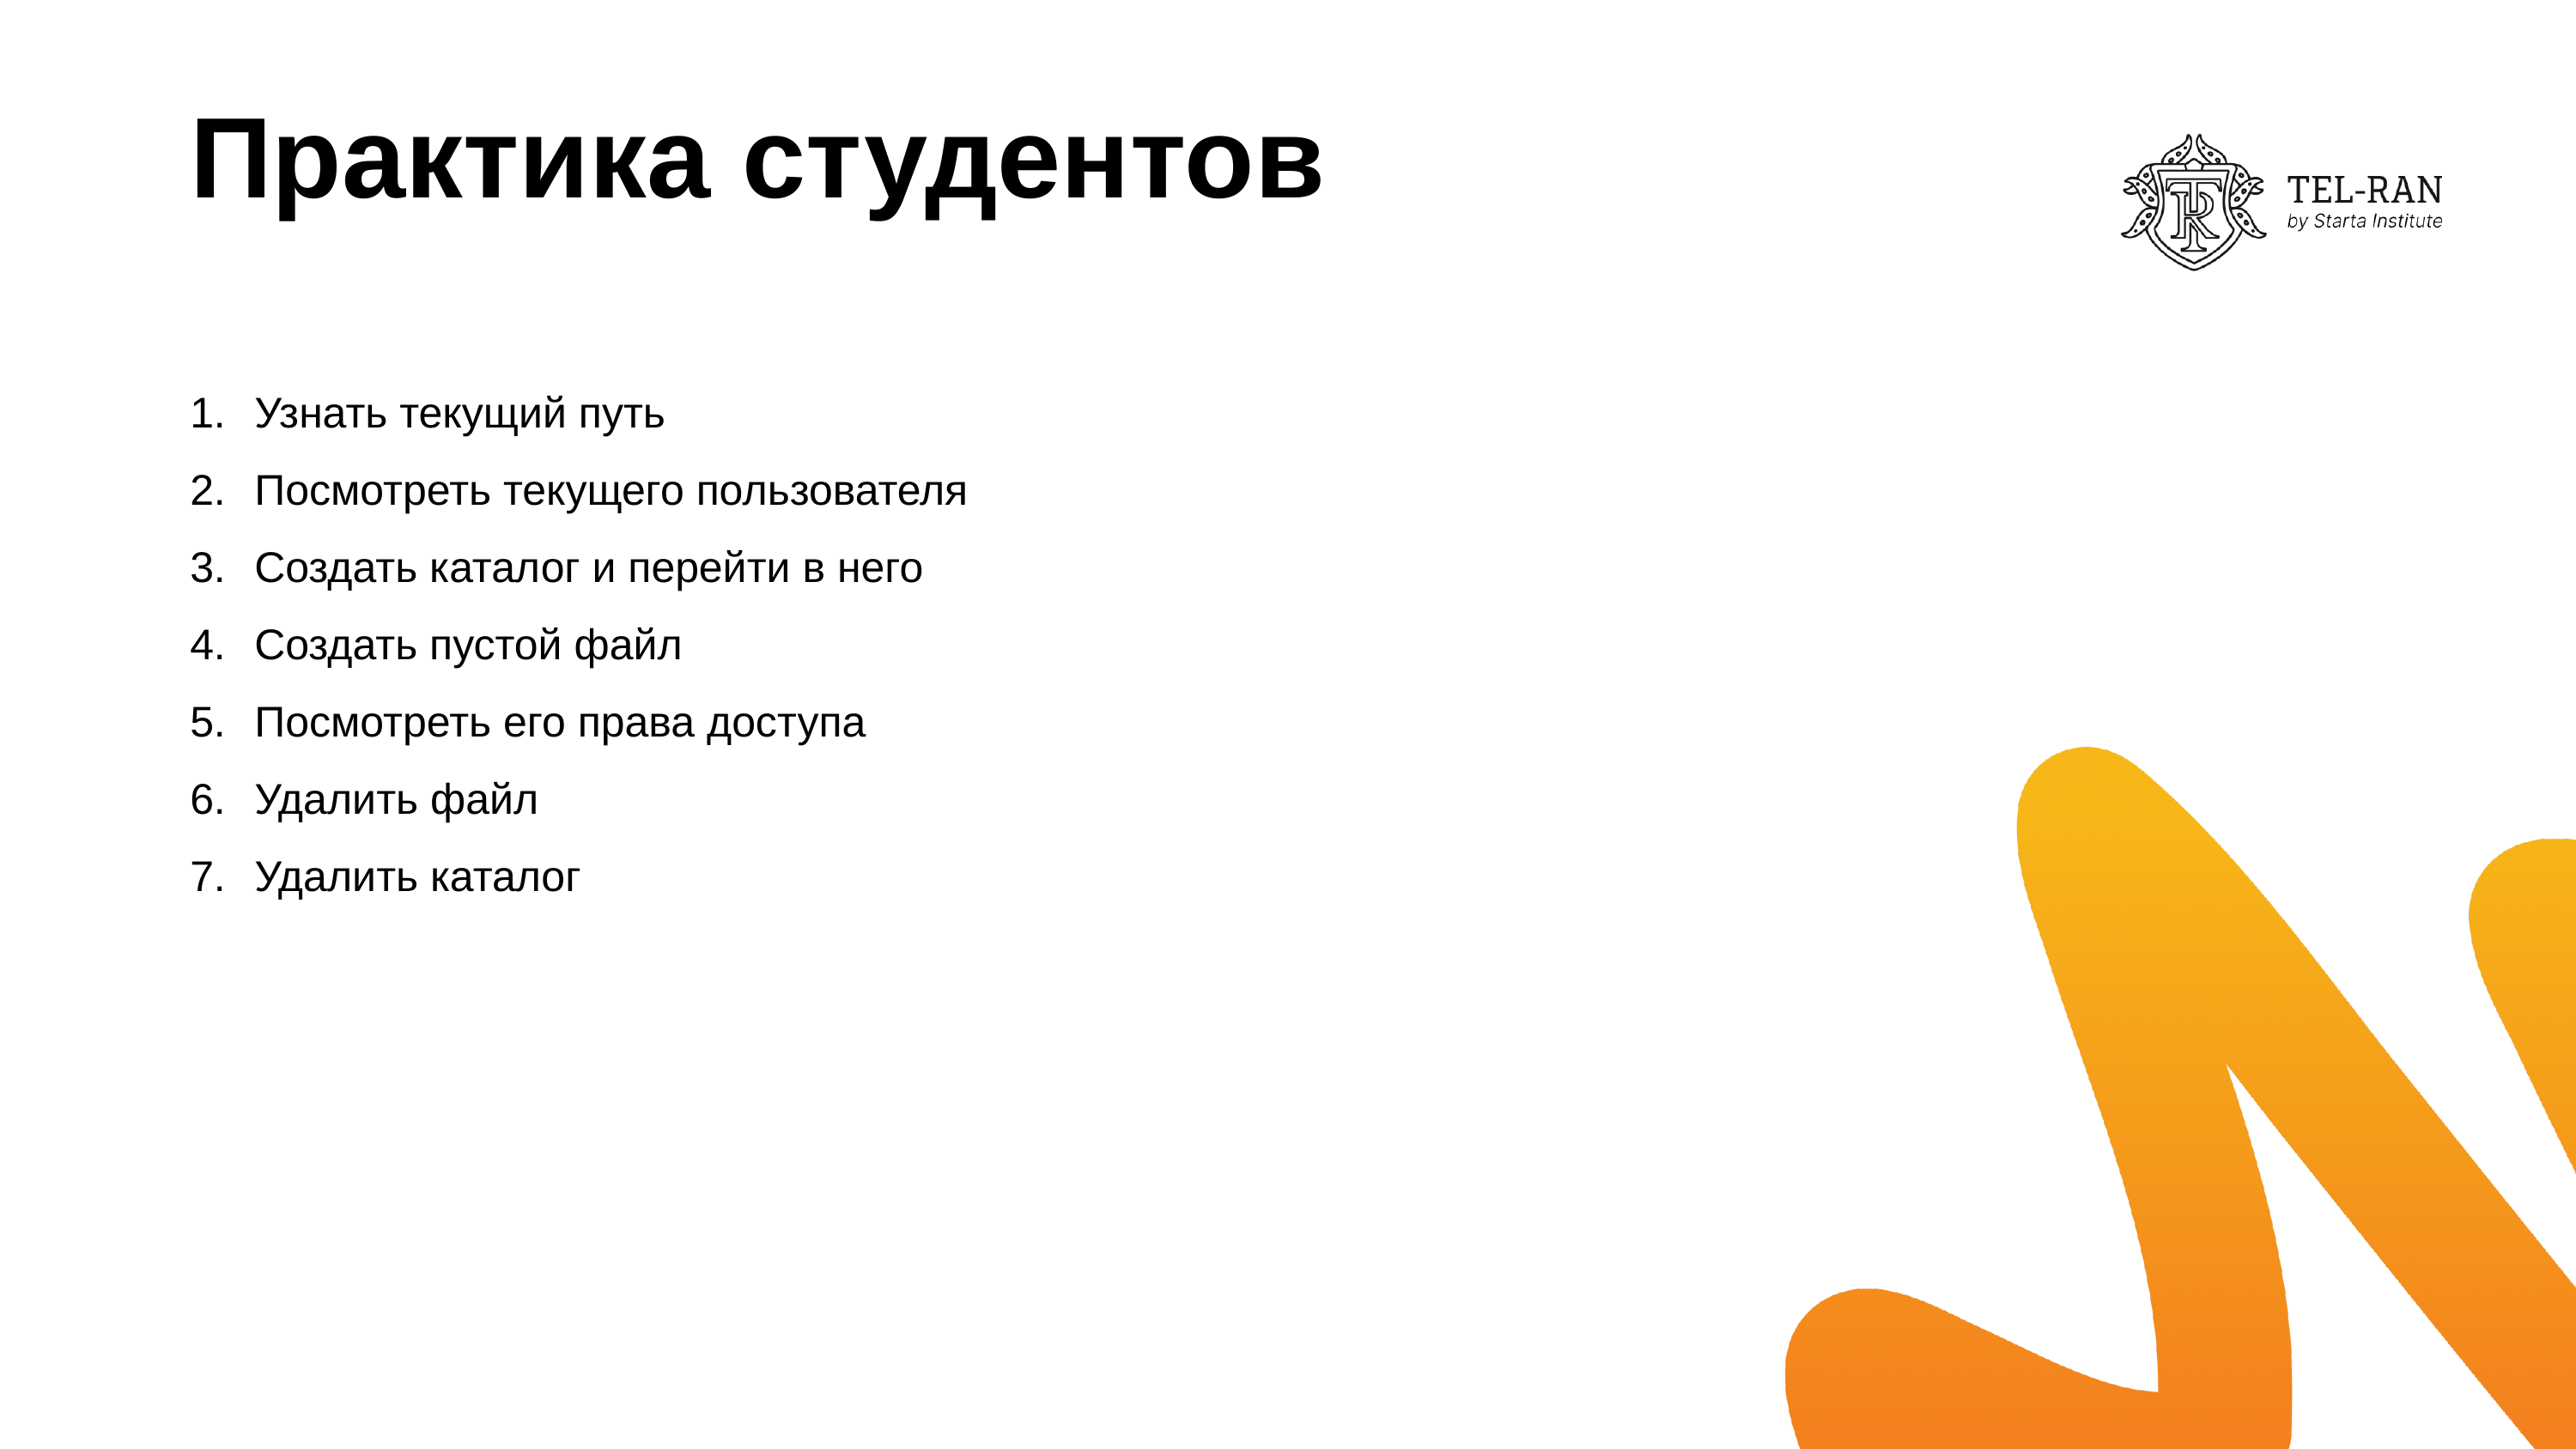

# Практика студентов
Узнать текущий путь
Посмотреть текущего пользователя
Создать каталог и перейти в него
Создать пустой файл
Посмотреть его права доступа
Удалить файл
Удалить каталог